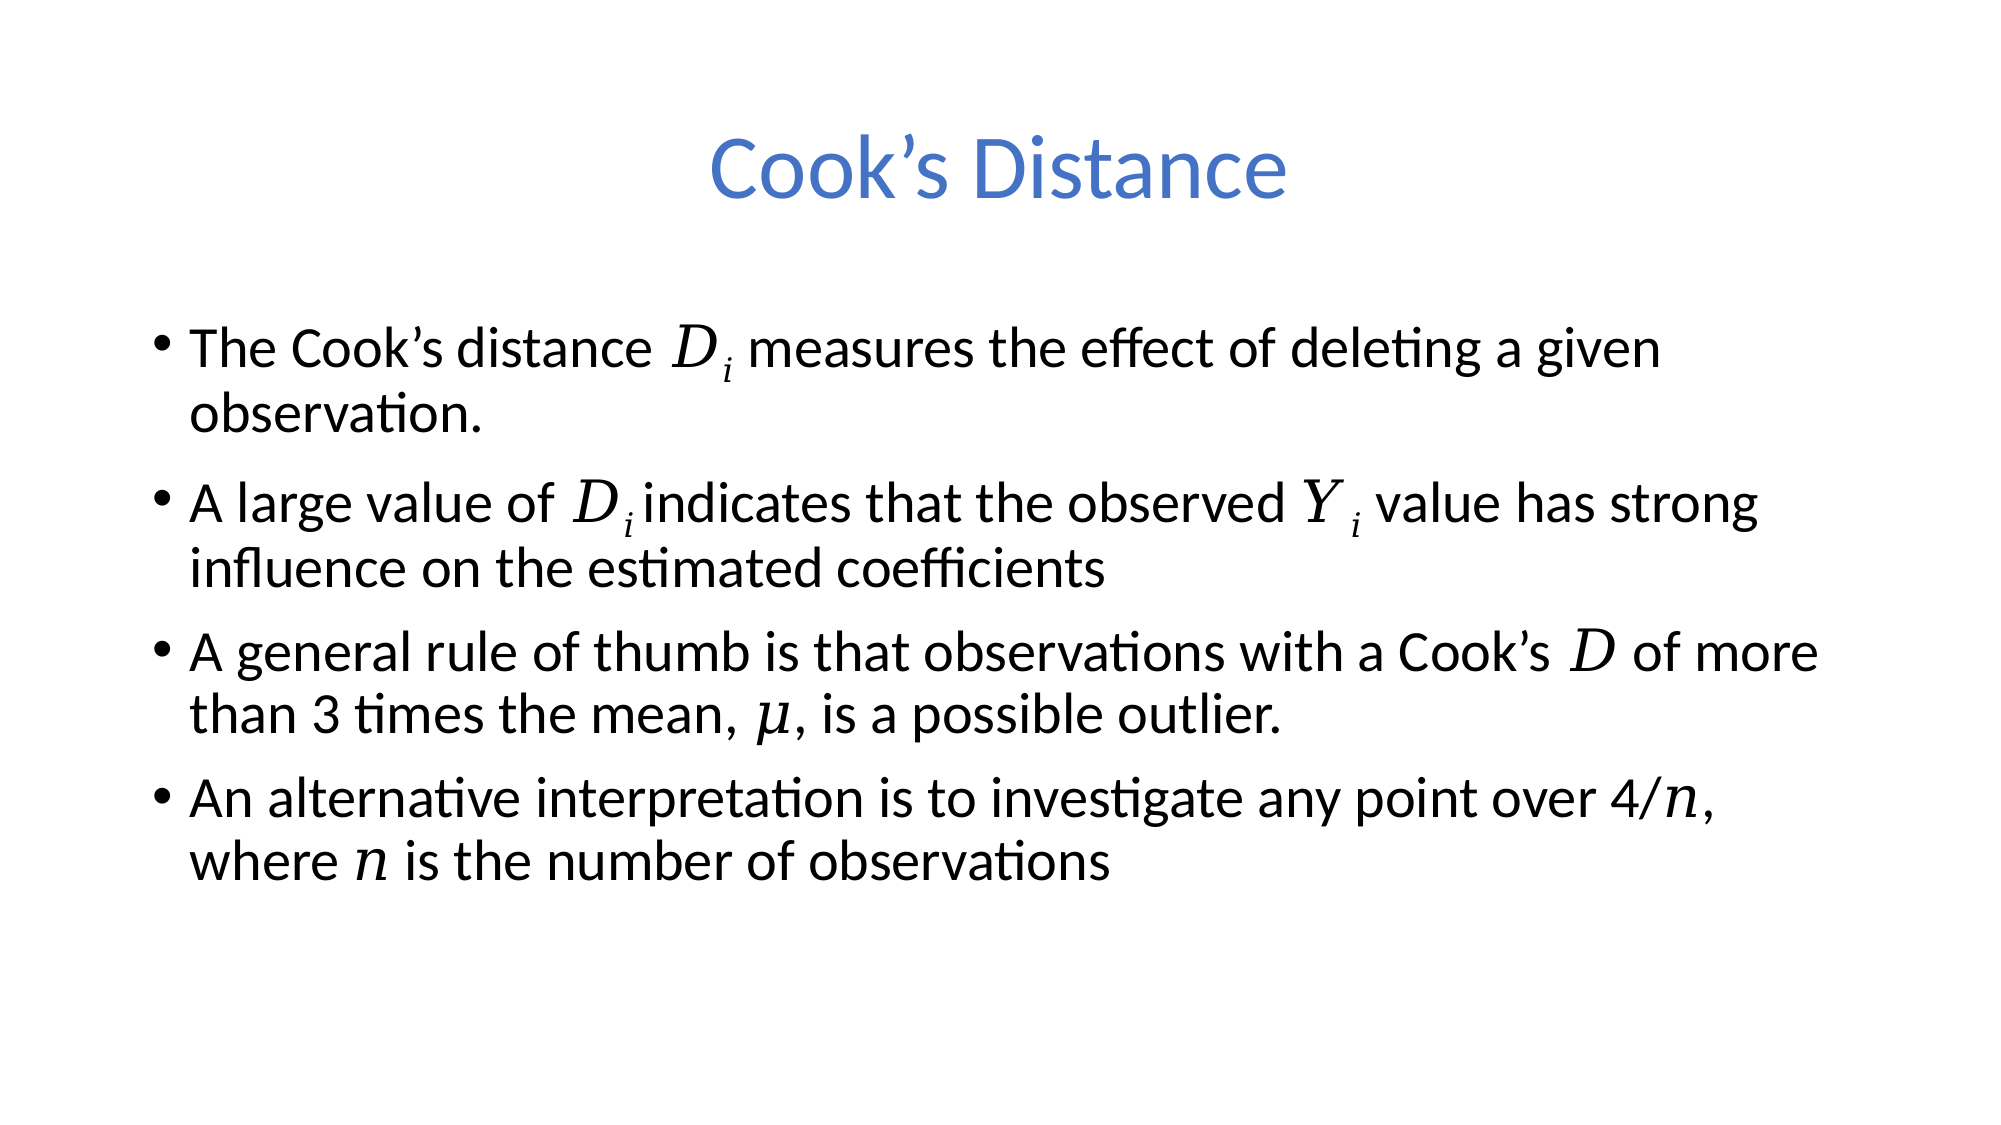

# Cook’s Distance
The Cook’s distance 𝐷𝑖 measures the effect of deleting a given observation.
A large value of 𝐷𝑖 indicates that the observed 𝑌𝑖 value has strong influence on the estimated coefficients
A general rule of thumb is that observations with a Cook’s 𝐷 of more than 3 times the mean, 𝜇, is a possible outlier.
An alternative interpretation is to investigate any point over 4/𝑛, where 𝑛 is the number of observations

53